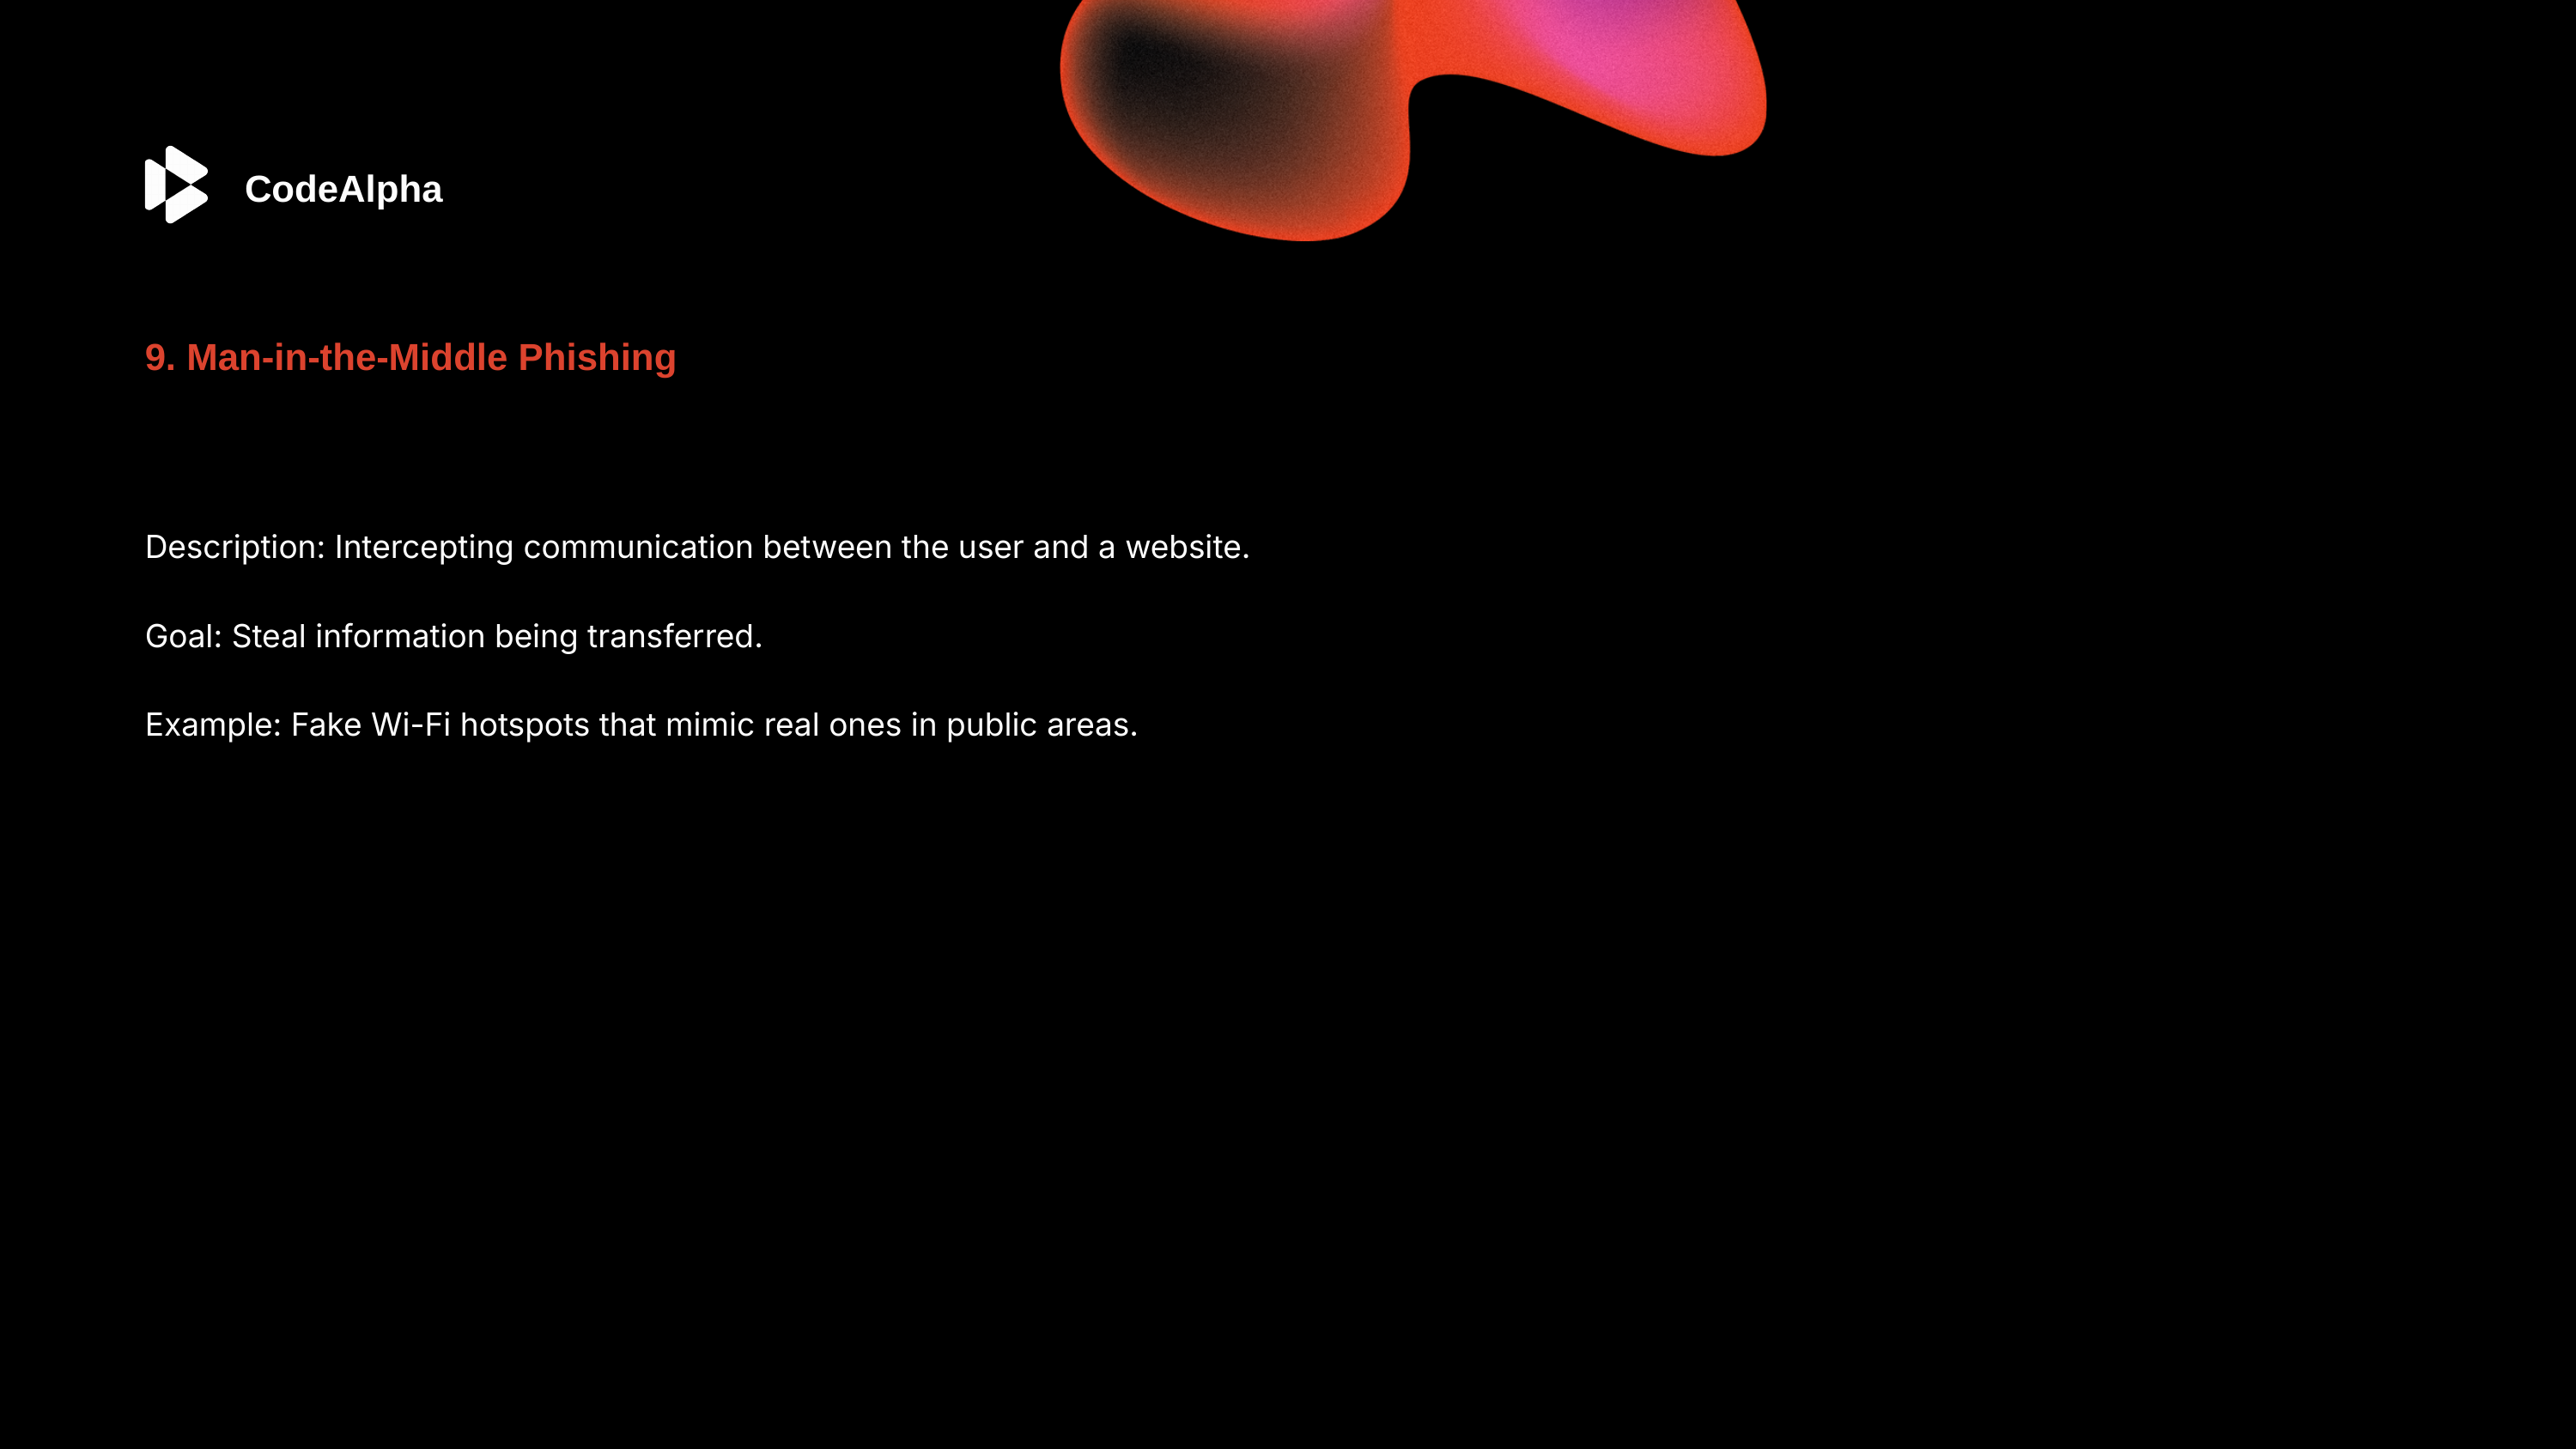

CodeAlpha
9. Man-in-the-Middle Phishing
Description: Intercepting communication between the user and a website.

Goal: Steal information being transferred.

Example: Fake Wi-Fi hotspots that mimic real ones in public areas.